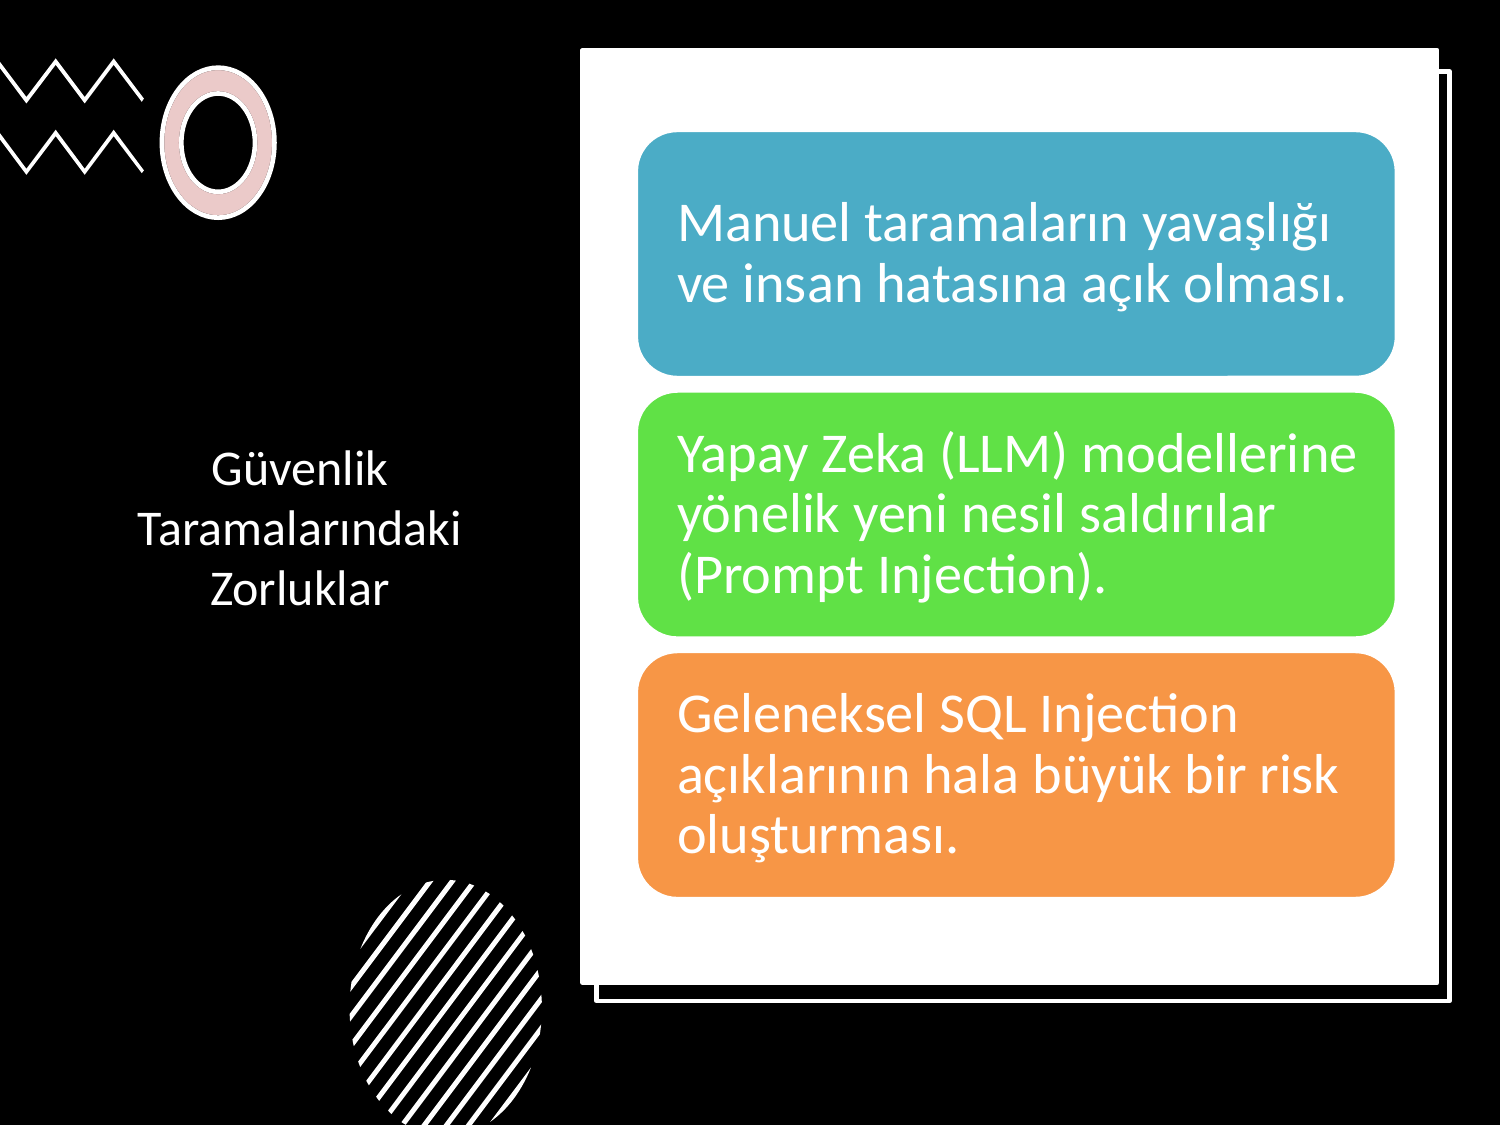

Manuel taramaların yavaşlığı ve insan hatasına açık olması.
Yapay Zeka (LLM) modellerine yönelik yeni nesil saldırılar (Prompt Injection).
Geleneksel SQL Injection açıklarının hala büyük bir risk oluşturması.

# Güvenlik Taramalarındaki Zorluklar